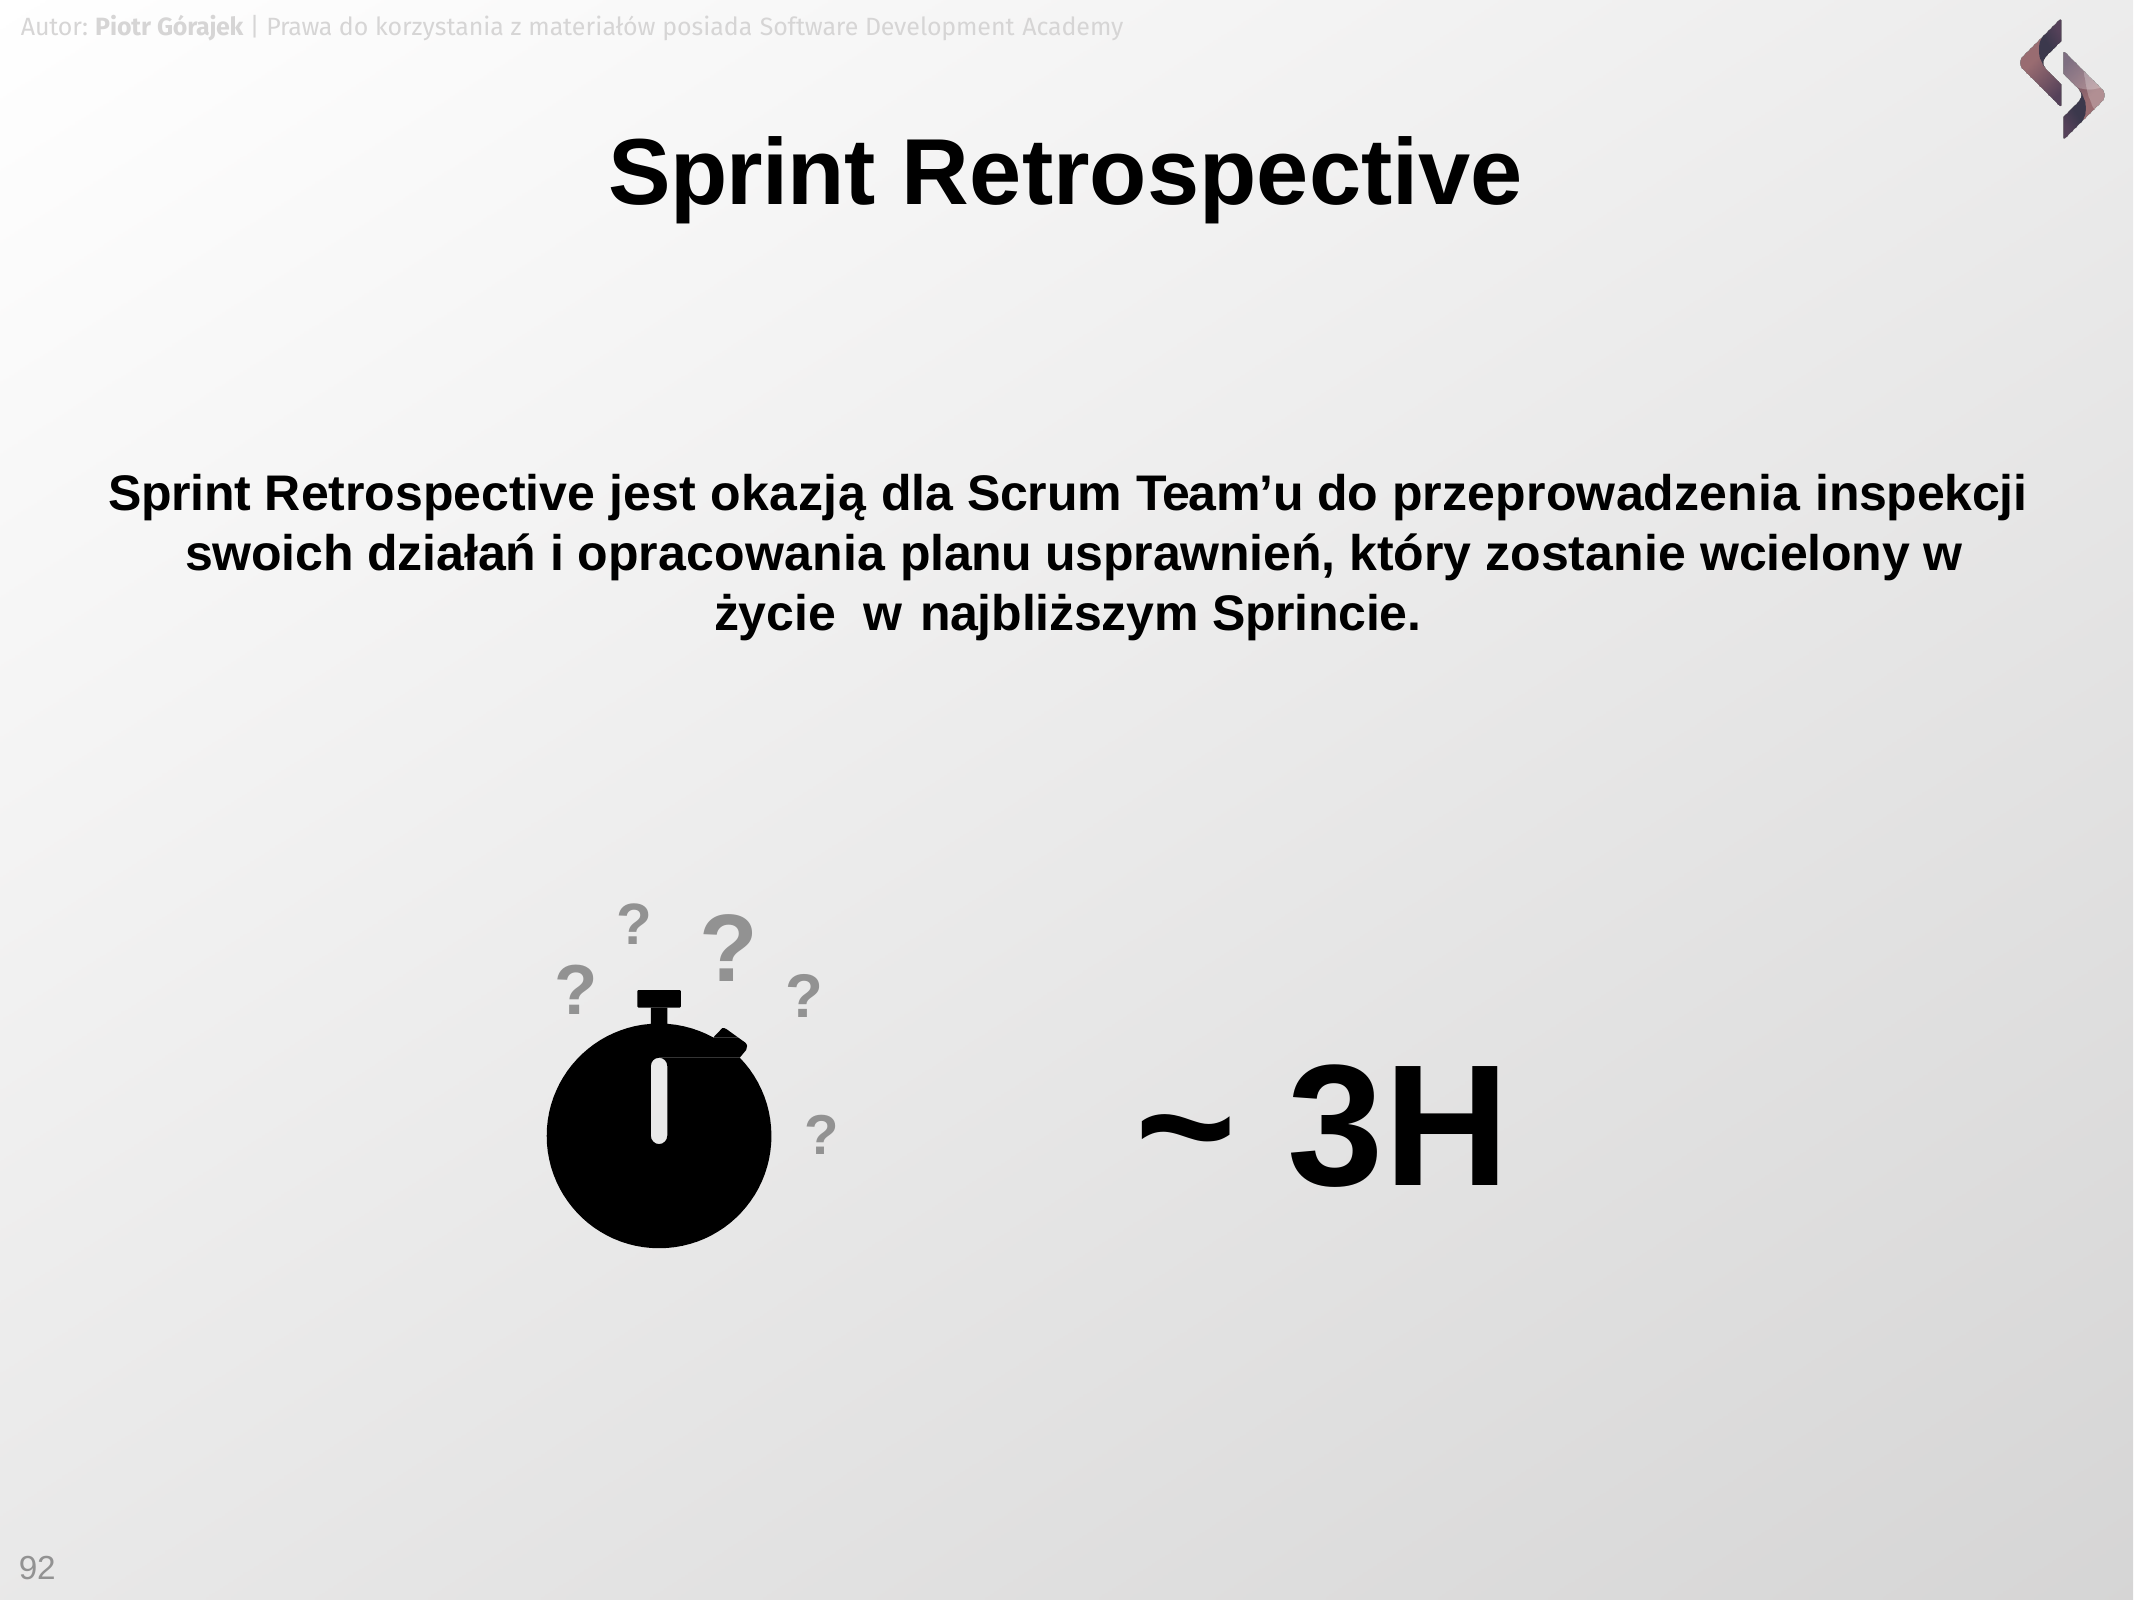

Autor: Piotr Górajek | Prawa do korzystania z materiałów posiada Software Development Academy
Sprint Retrospective
Sprint Retrospective jest okazją dla Scrum Team’u do przeprowadzenia inspekcji  swoich działań i opracowania planu usprawnień, który zostanie wcielony w życie  w najbliższym Sprincie.
? ?
?
?
?

~ 3H
92